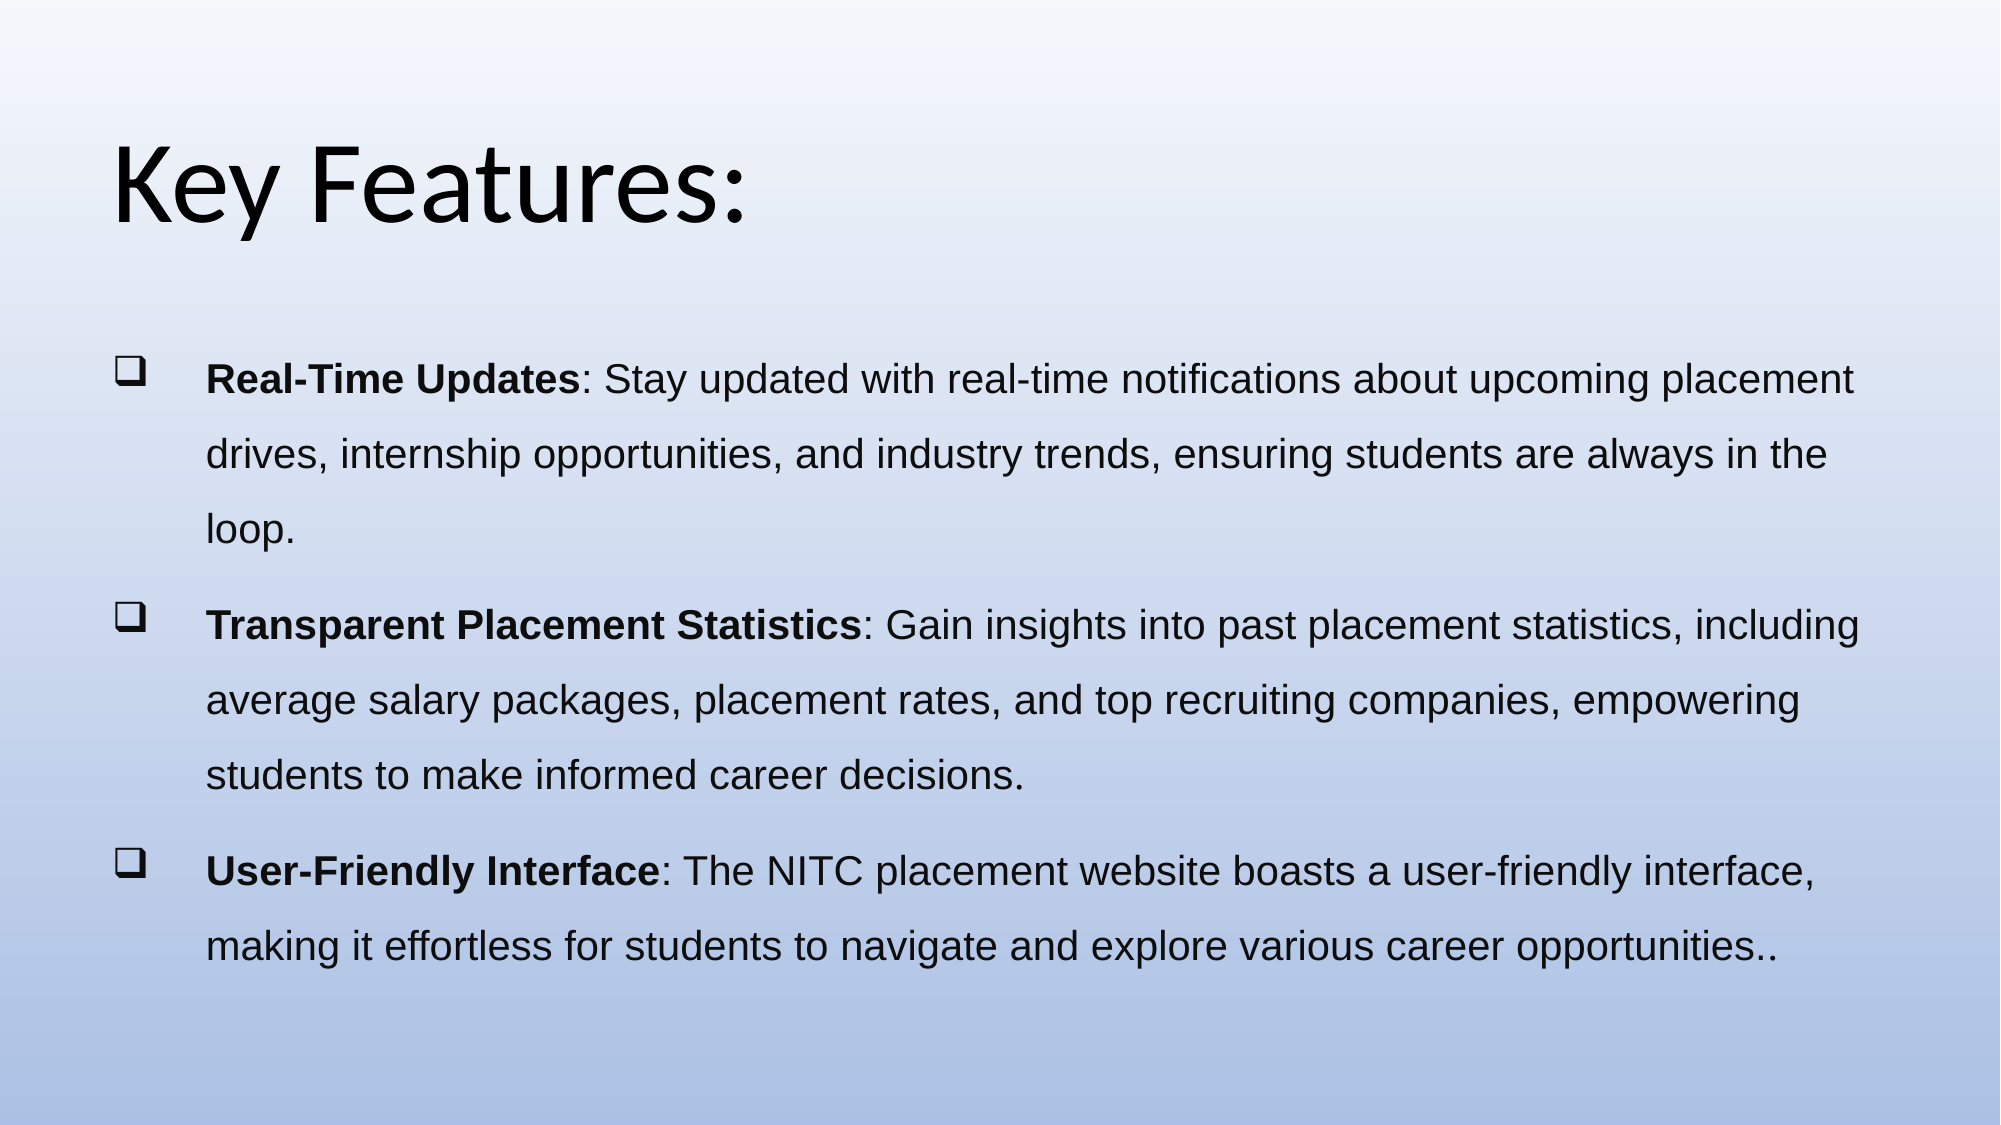

# Key Features:
Real-Time Updates: Stay updated with real-time notifications about upcoming placement drives, internship opportunities, and industry trends, ensuring students are always in the loop.
Transparent Placement Statistics: Gain insights into past placement statistics, including average salary packages, placement rates, and top recruiting companies, empowering students to make informed career decisions.
User-Friendly Interface: The NITC placement website boasts a user-friendly interface, making it effortless for students to navigate and explore various career opportunities..